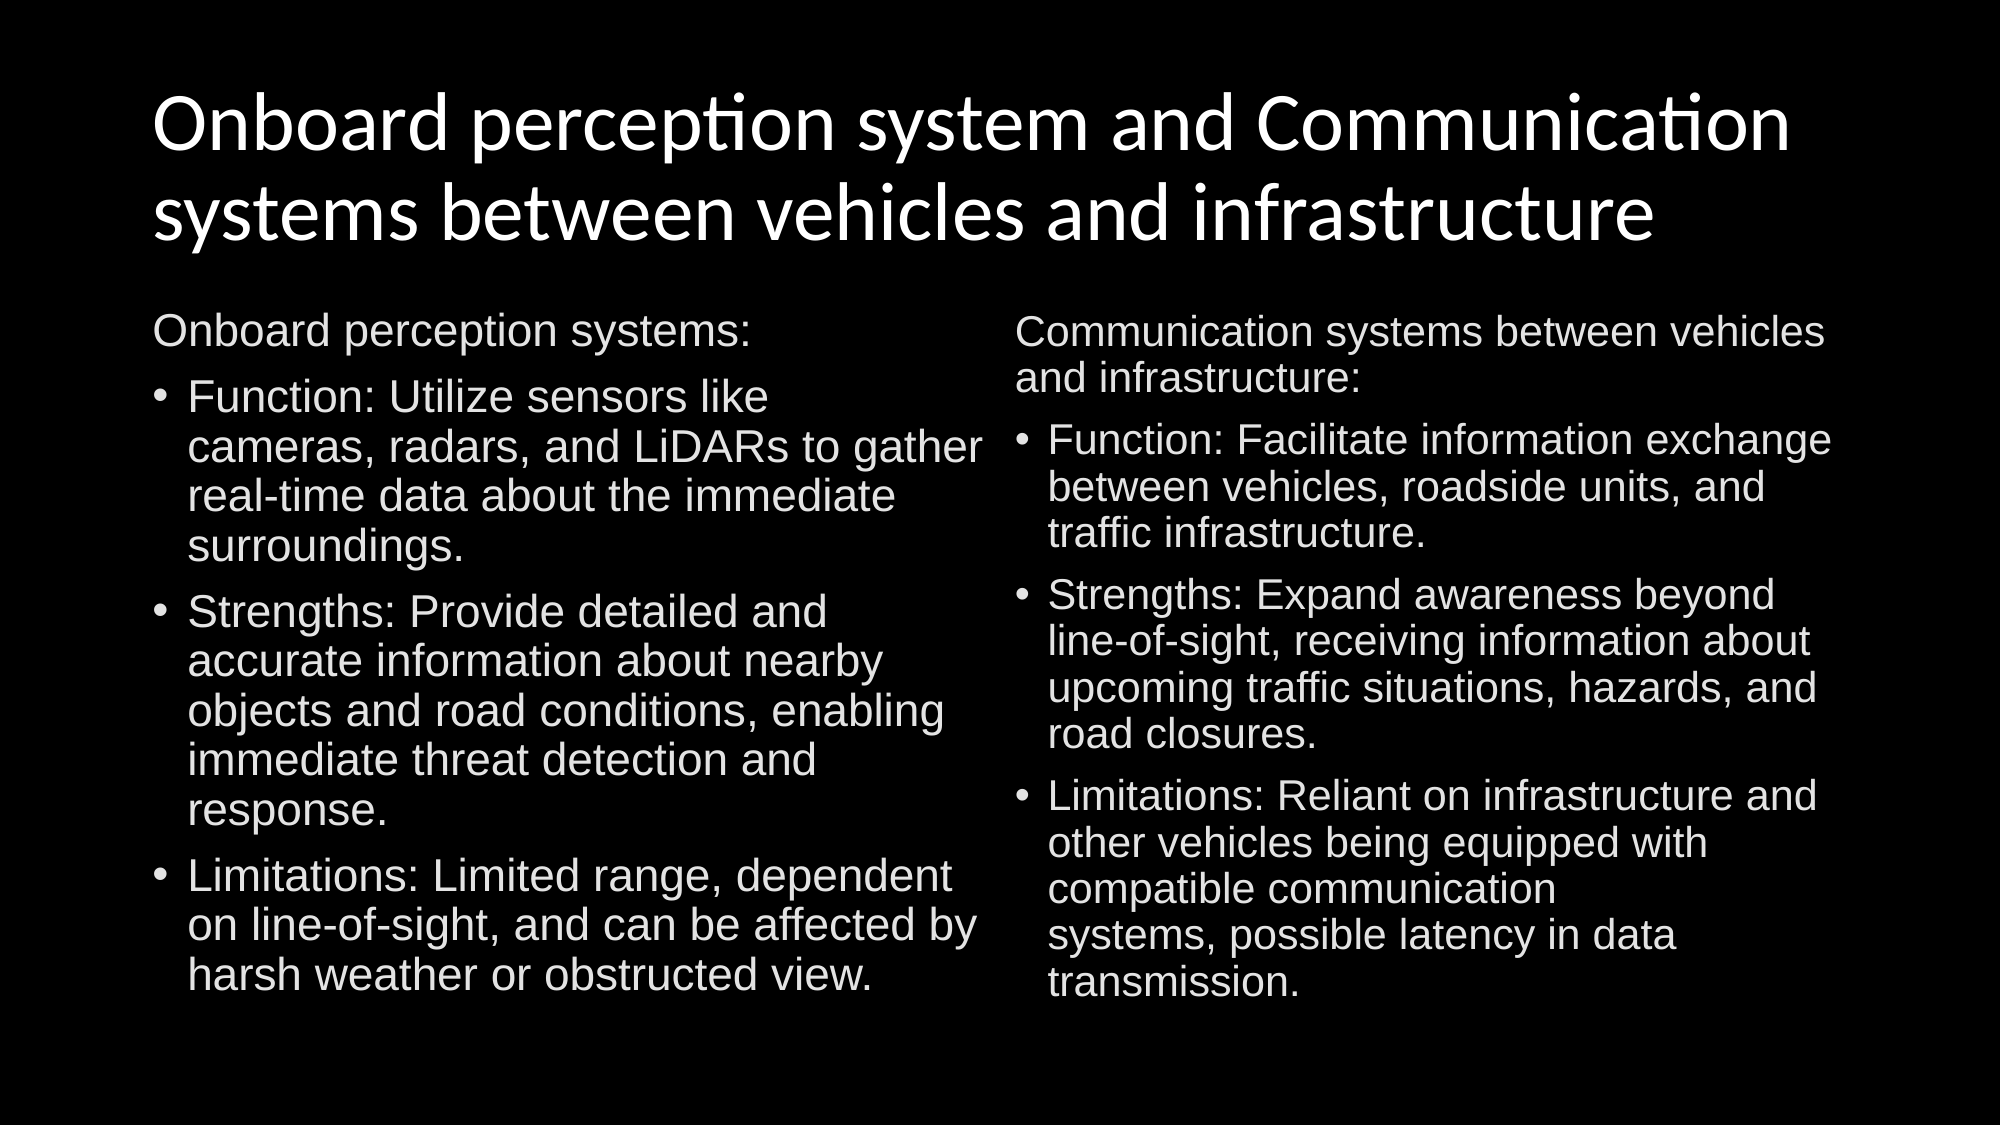

# Onboard perception system and Communication systems between vehicles and infrastructure
Onboard perception systems:
Function: Utilize sensors like cameras, radars, and LiDARs to gather real-time data about the immediate surroundings.
Strengths: Provide detailed and accurate information about nearby objects and road conditions, enabling immediate threat detection and response.
Limitations: Limited range, dependent on line-of-sight, and can be affected by harsh weather or obstructed view.

Communication systems between vehicles and infrastructure:
Function: Facilitate information exchange between vehicles, roadside units, and traffic infrastructure.
Strengths: Expand awareness beyond line-of-sight, receiving information about upcoming traffic situations, hazards, and road closures.
Limitations: Reliant on infrastructure and other vehicles being equipped with compatible communication systems, possible latency in data transmission.